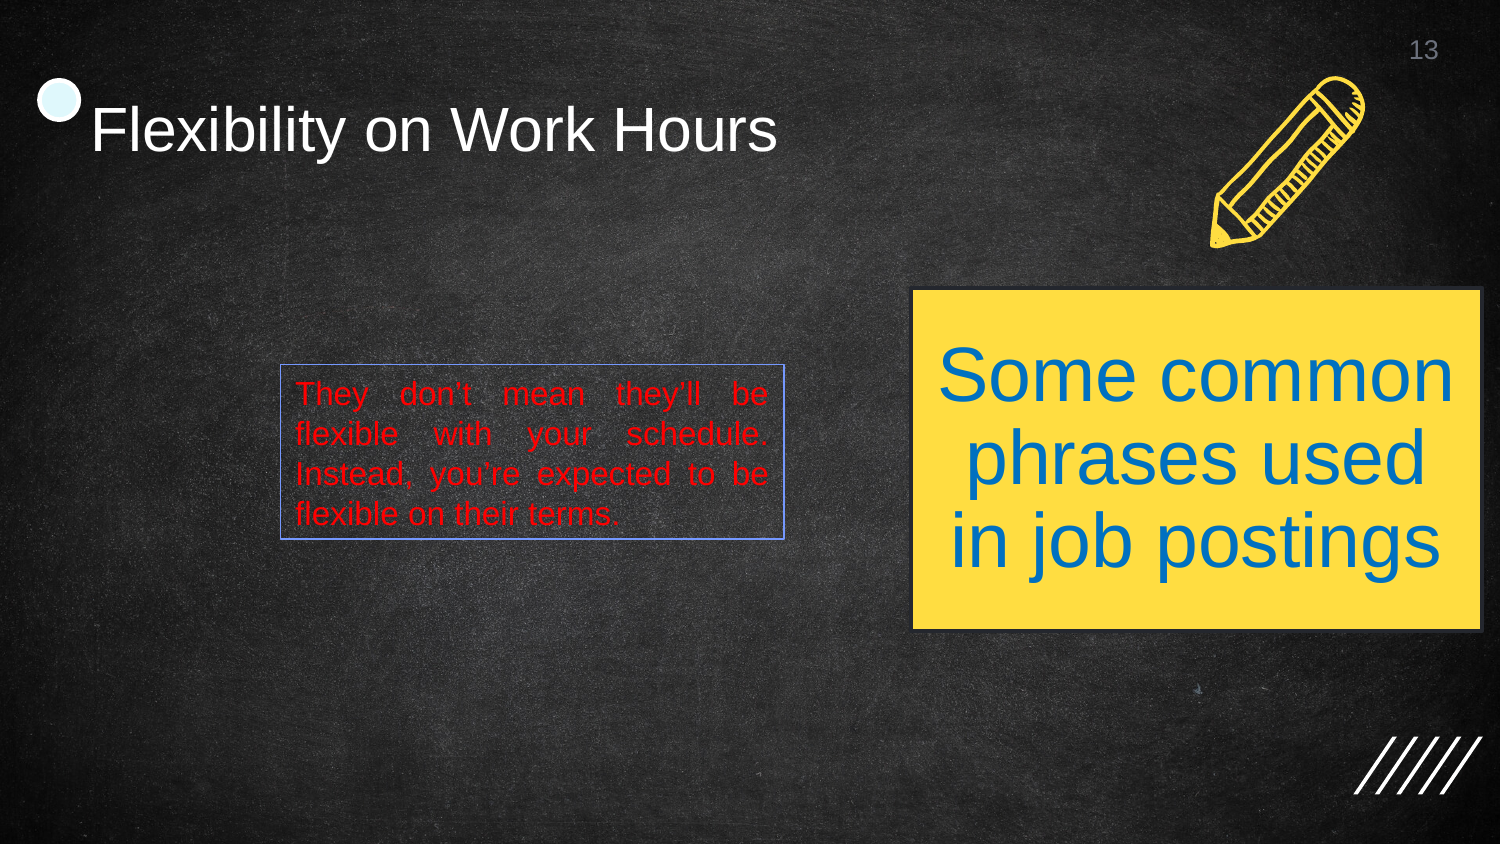

13

# Flexibility on Work Hours
Some common phrases used in job postings
They don’t mean they’ll be flexible with your schedule. Instead, you’re expected to be flexible on their terms.